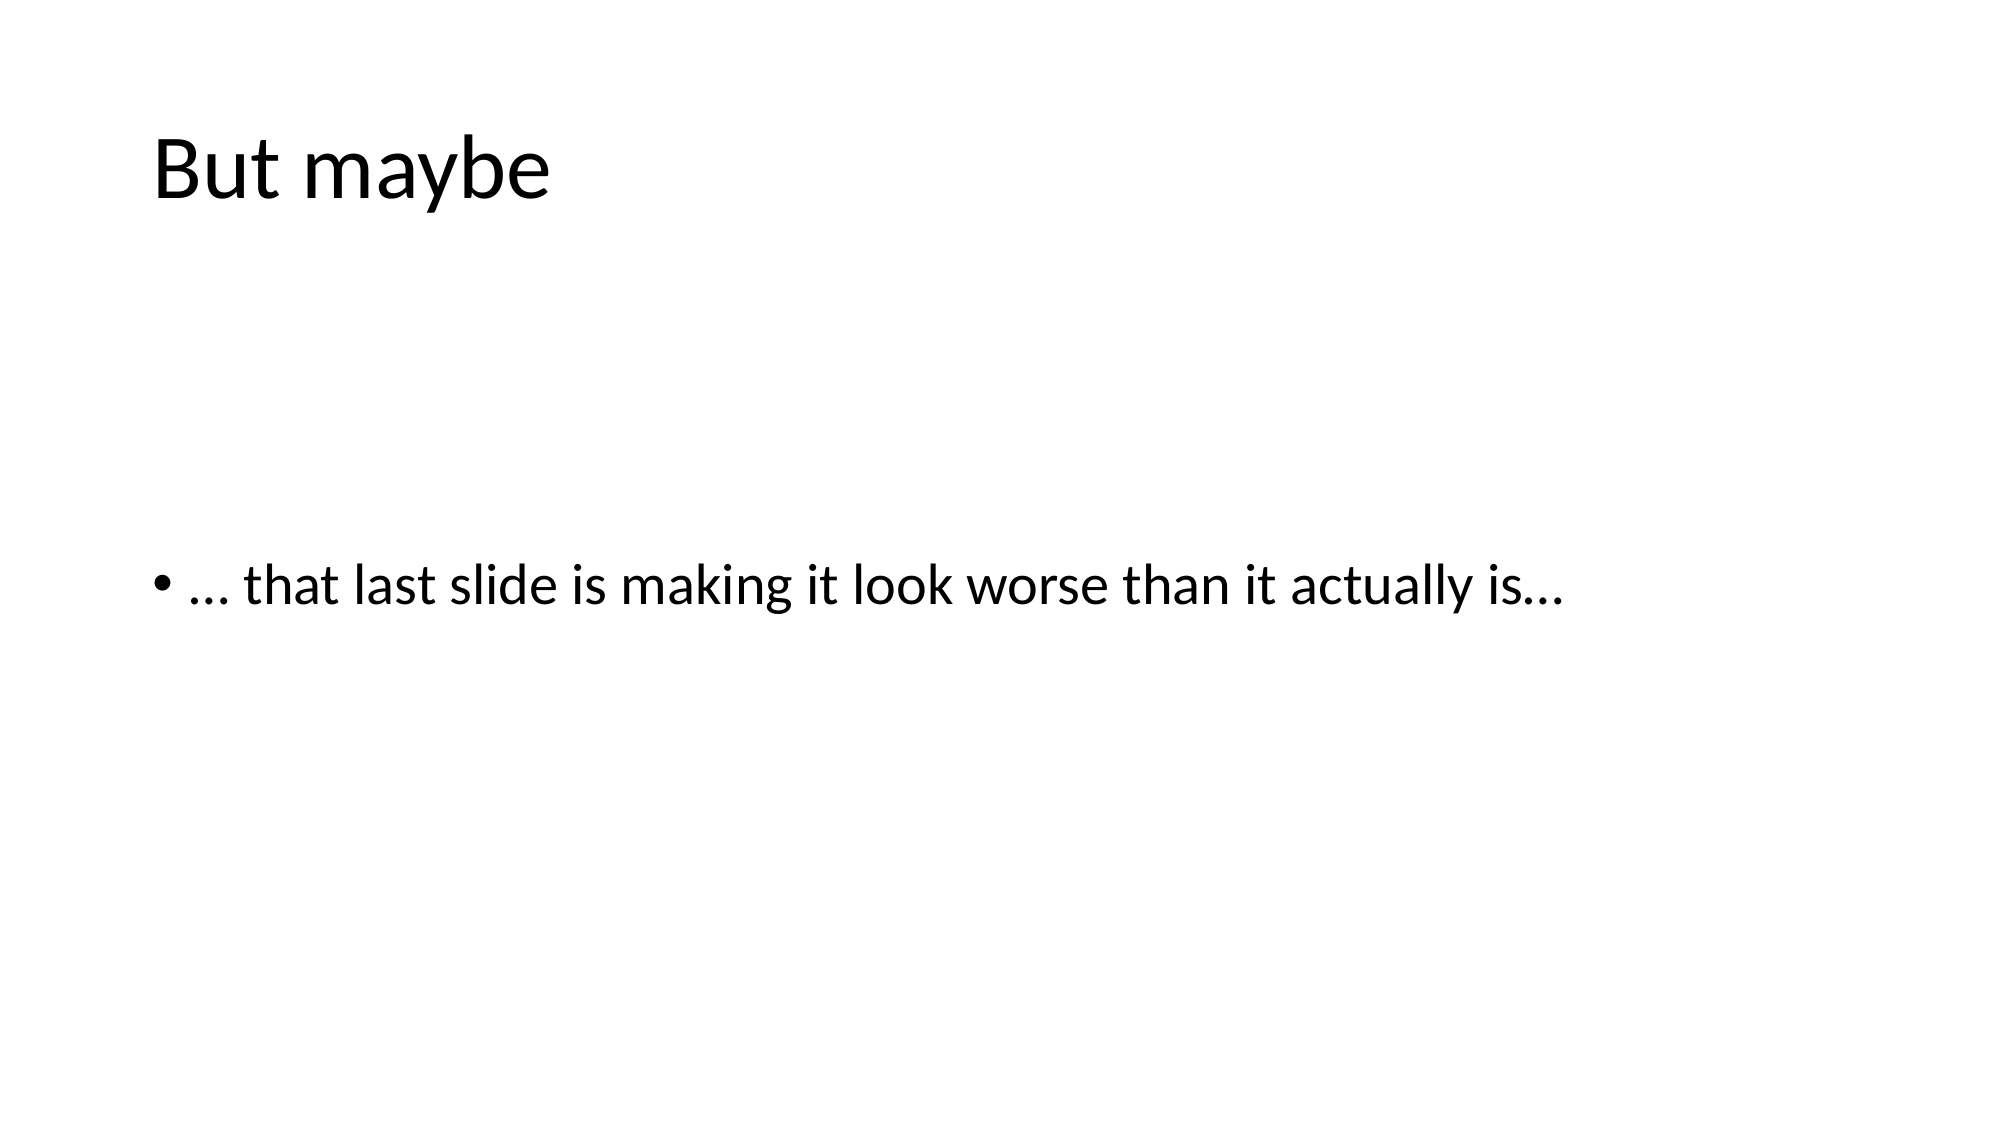

# But maybe
… that last slide is making it look worse than it actually is…